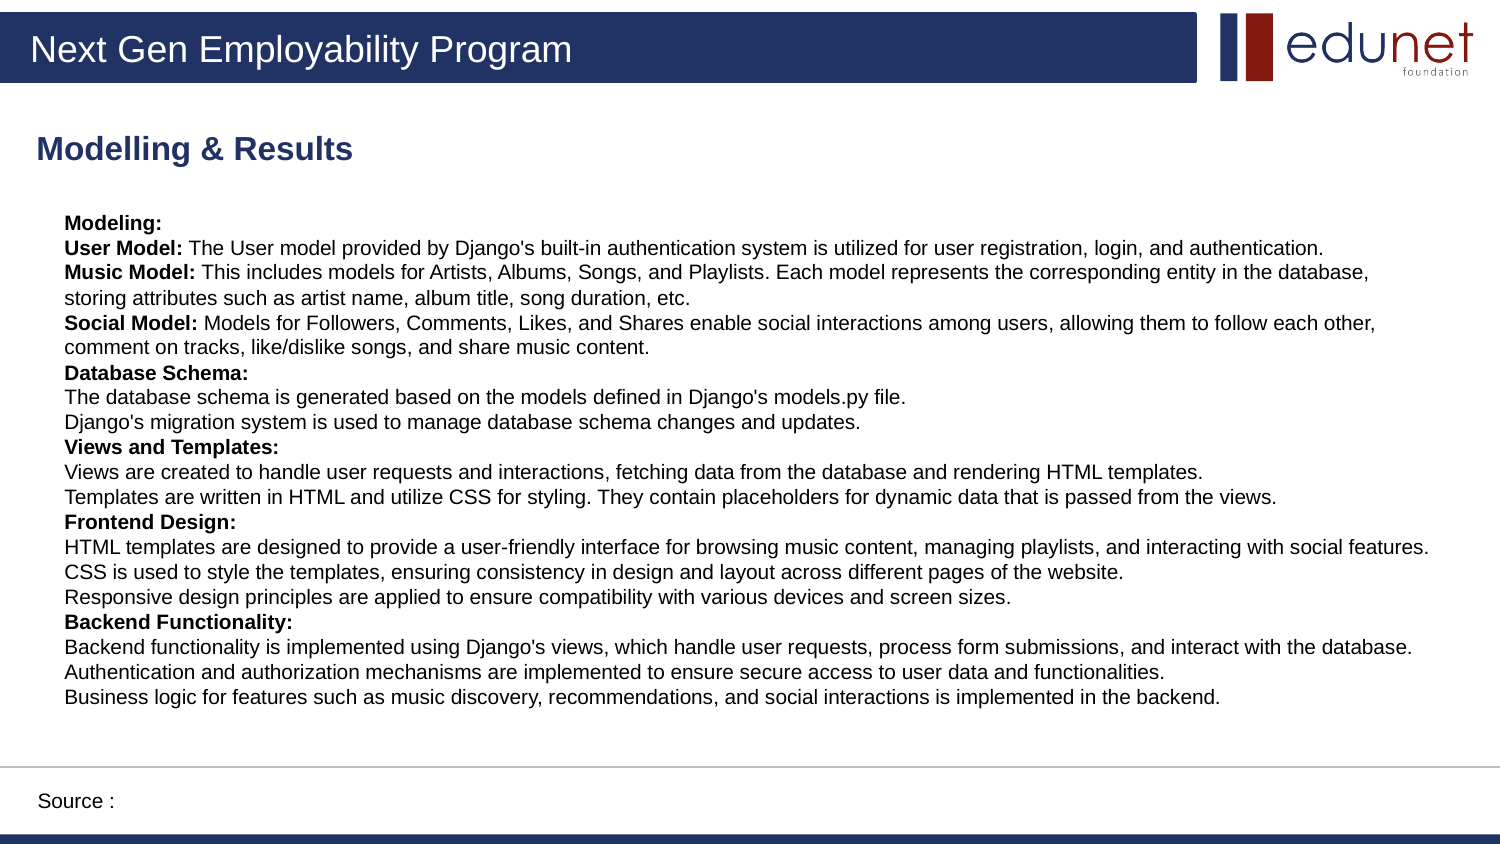

Modelling & Results
Modeling:
User Model: The User model provided by Django's built-in authentication system is utilized for user registration, login, and authentication.
Music Model: This includes models for Artists, Albums, Songs, and Playlists. Each model represents the corresponding entity in the database, storing attributes such as artist name, album title, song duration, etc.
Social Model: Models for Followers, Comments, Likes, and Shares enable social interactions among users, allowing them to follow each other, comment on tracks, like/dislike songs, and share music content.
Database Schema:
The database schema is generated based on the models defined in Django's models.py file.
Django's migration system is used to manage database schema changes and updates.
Views and Templates:
Views are created to handle user requests and interactions, fetching data from the database and rendering HTML templates.
Templates are written in HTML and utilize CSS for styling. They contain placeholders for dynamic data that is passed from the views.
Frontend Design:
HTML templates are designed to provide a user-friendly interface for browsing music content, managing playlists, and interacting with social features.
CSS is used to style the templates, ensuring consistency in design and layout across different pages of the website.
Responsive design principles are applied to ensure compatibility with various devices and screen sizes.
Backend Functionality:
Backend functionality is implemented using Django's views, which handle user requests, process form submissions, and interact with the database.
Authentication and authorization mechanisms are implemented to ensure secure access to user data and functionalities.
Business logic for features such as music discovery, recommendations, and social interactions is implemented in the backend.

Source :